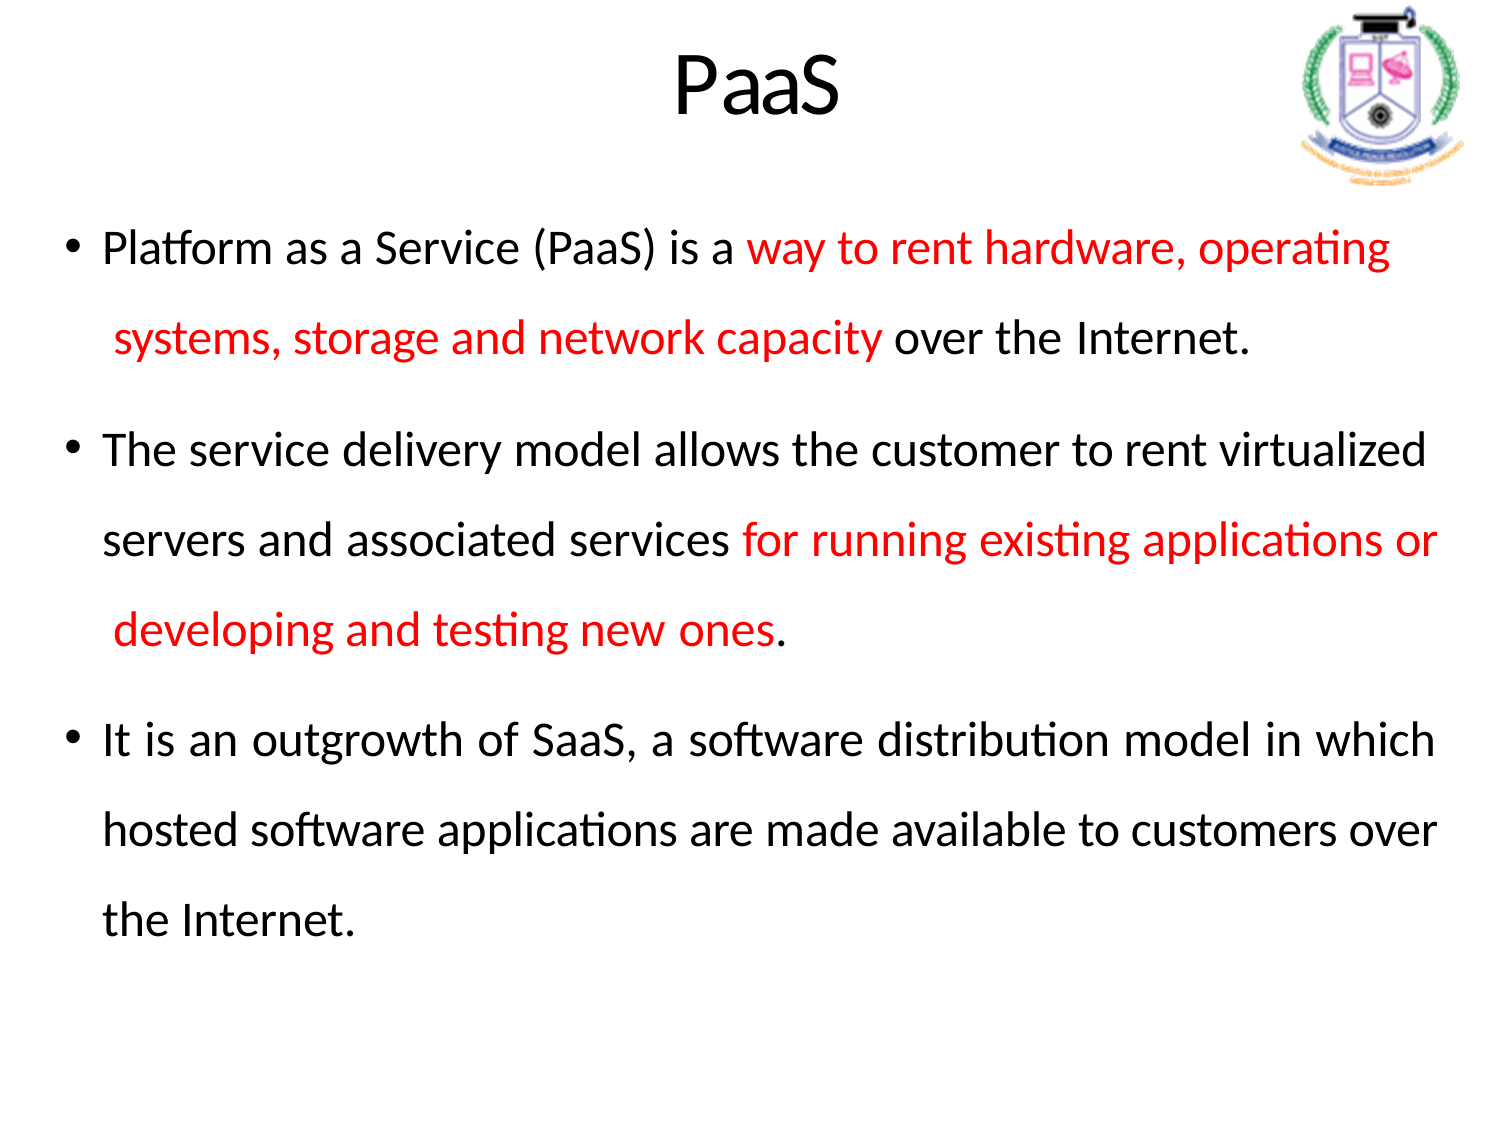

# PaaS
Platform as a Service (PaaS) is a way to rent hardware, operating  systems, storage and network capacity over the Internet.
The service delivery model allows the customer to rent virtualized  servers and associated services for running existing applications or  developing and testing new ones.
It is an outgrowth of SaaS, a software distribution model in which  hosted software applications are made available to customers over  the Internet.